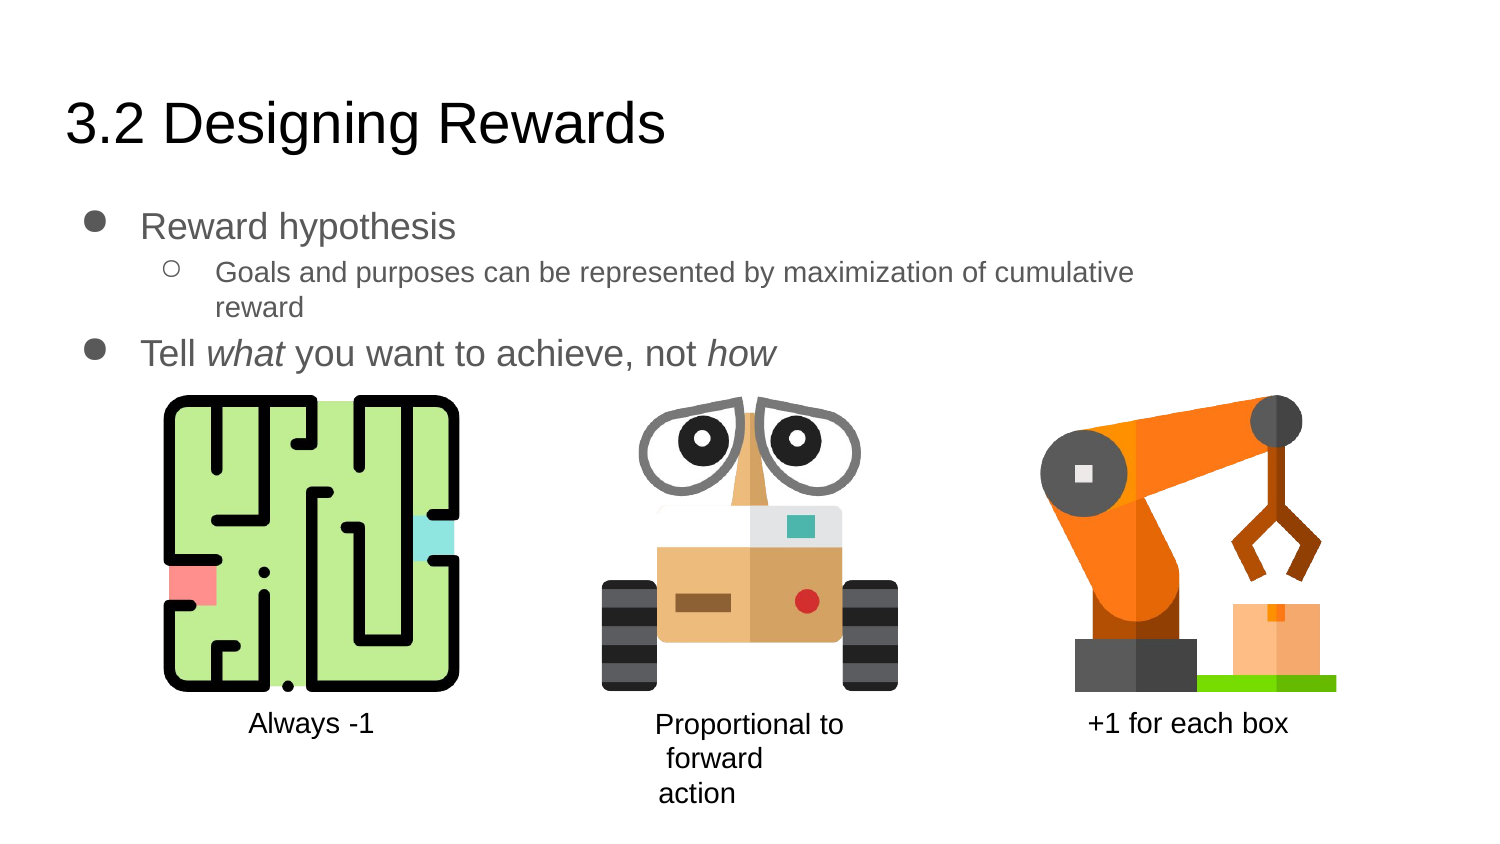

# 3.2 Designing Rewards
Reward hypothesis
Goals and purposes can be represented by maximization of cumulative reward
Tell what you want to achieve, not how

Always -1
Proportional to  forward action
+1 for each box